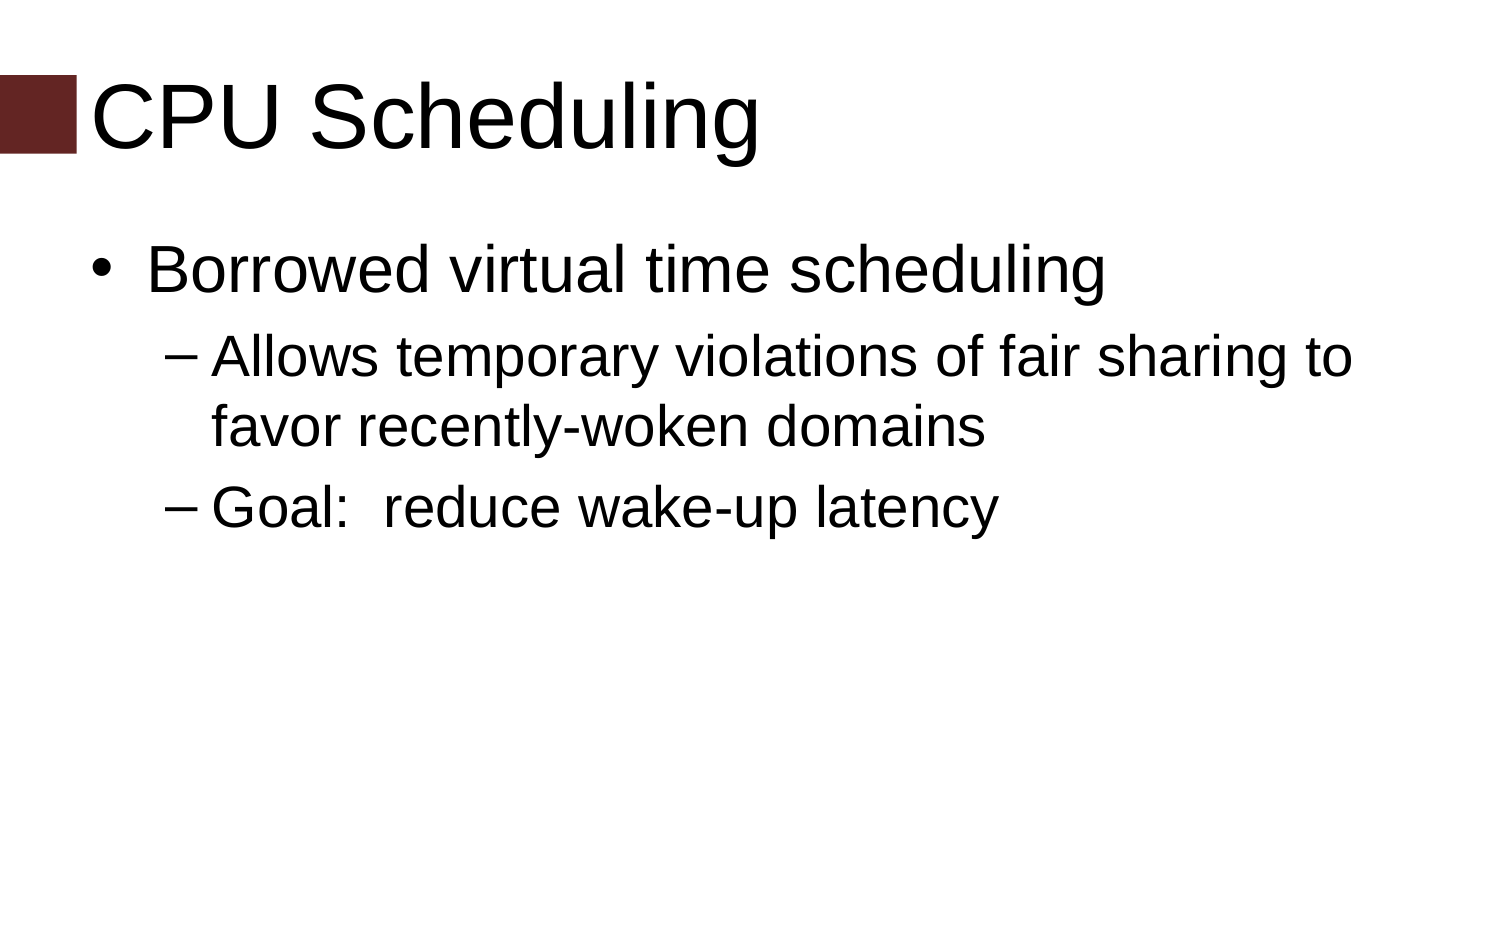

# CPU Scheduling
Borrowed virtual time scheduling
Allows temporary violations of fair sharing to favor recently-woken domains
Goal:  reduce wake-up latency